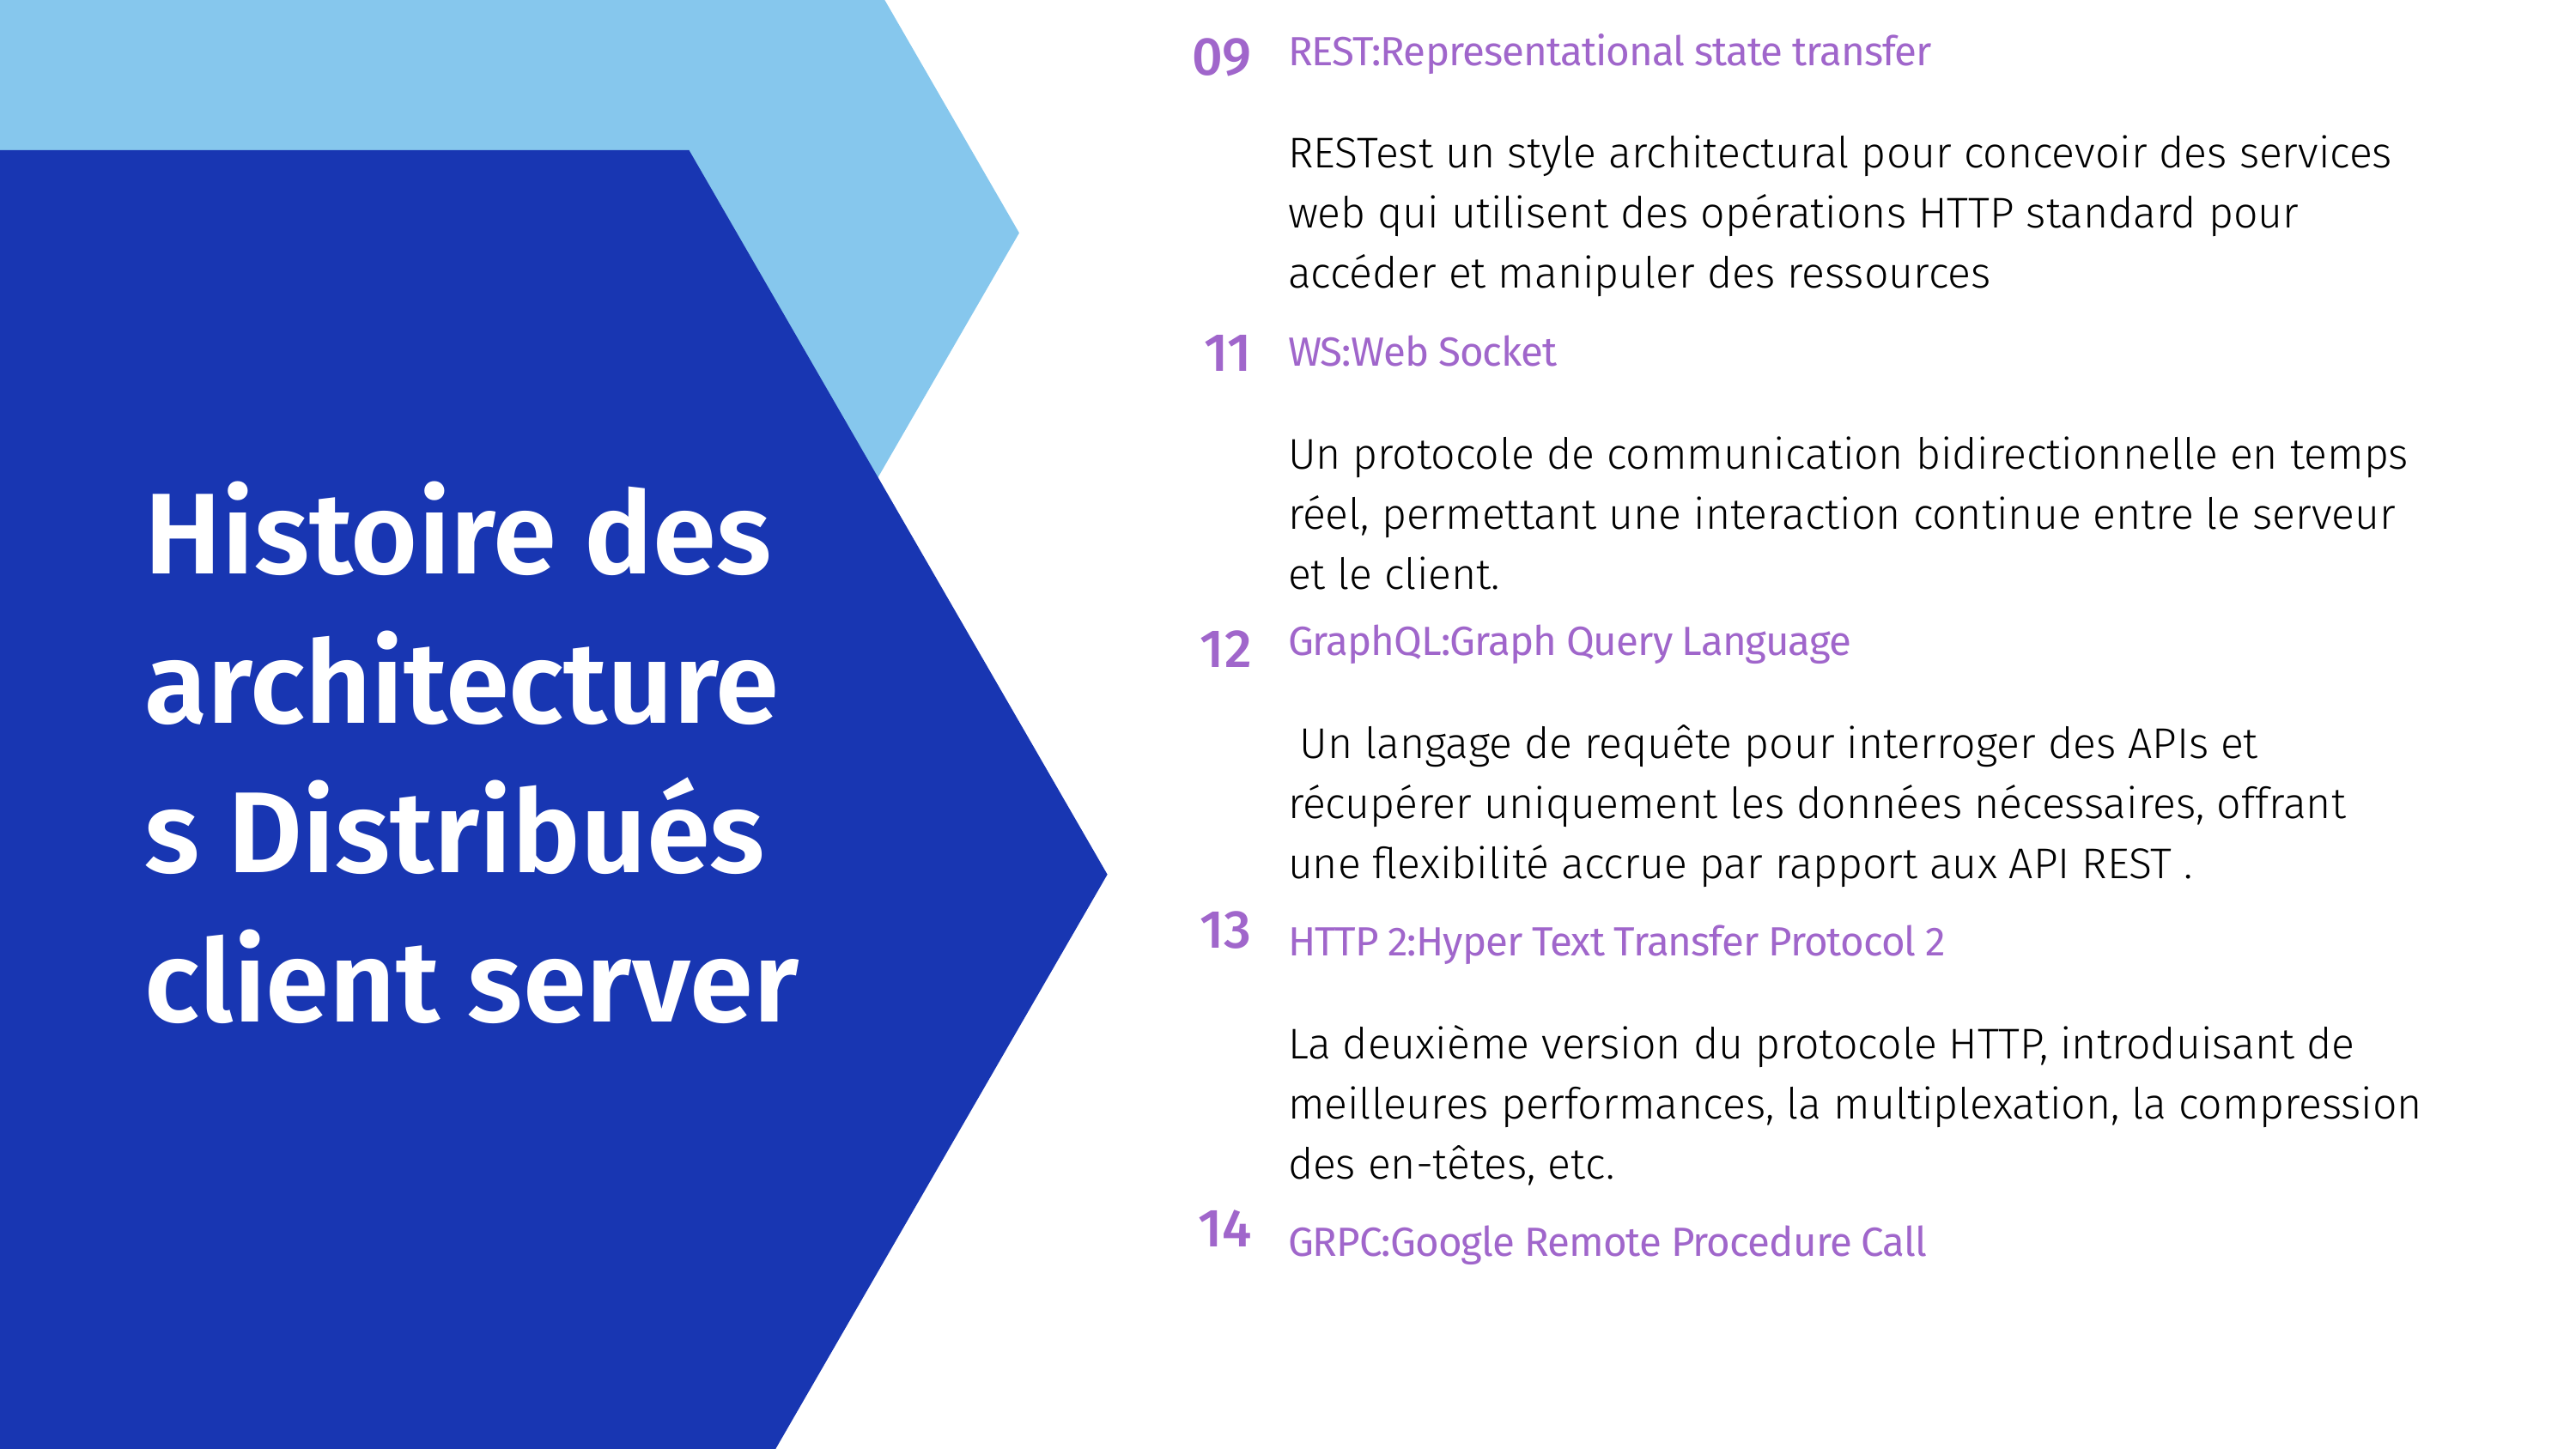

REST:Representational state transfer
RESTest un style architectural pour concevoir des services web qui utilisent des opérations HTTP standard pour accéder et manipuler des ressources
09

WS:Web Socket
Un protocole de communication bidirectionnelle en temps réel, permettant une interaction continue entre le serveur et le client.
11
Histoire des architectures Distribués client server
GraphQL:Graph Query Language
 Un langage de requête pour interroger des APIs et récupérer uniquement les données nécessaires, offrant une flexibilité accrue par rapport aux API REST .
12
13
HTTP 2:Hyper Text Transfer Protocol 2
La deuxième version du protocole HTTP, introduisant de meilleures performances, la multiplexation, la compression des en-têtes, etc.
14
GRPC:Google Remote Procedure Call